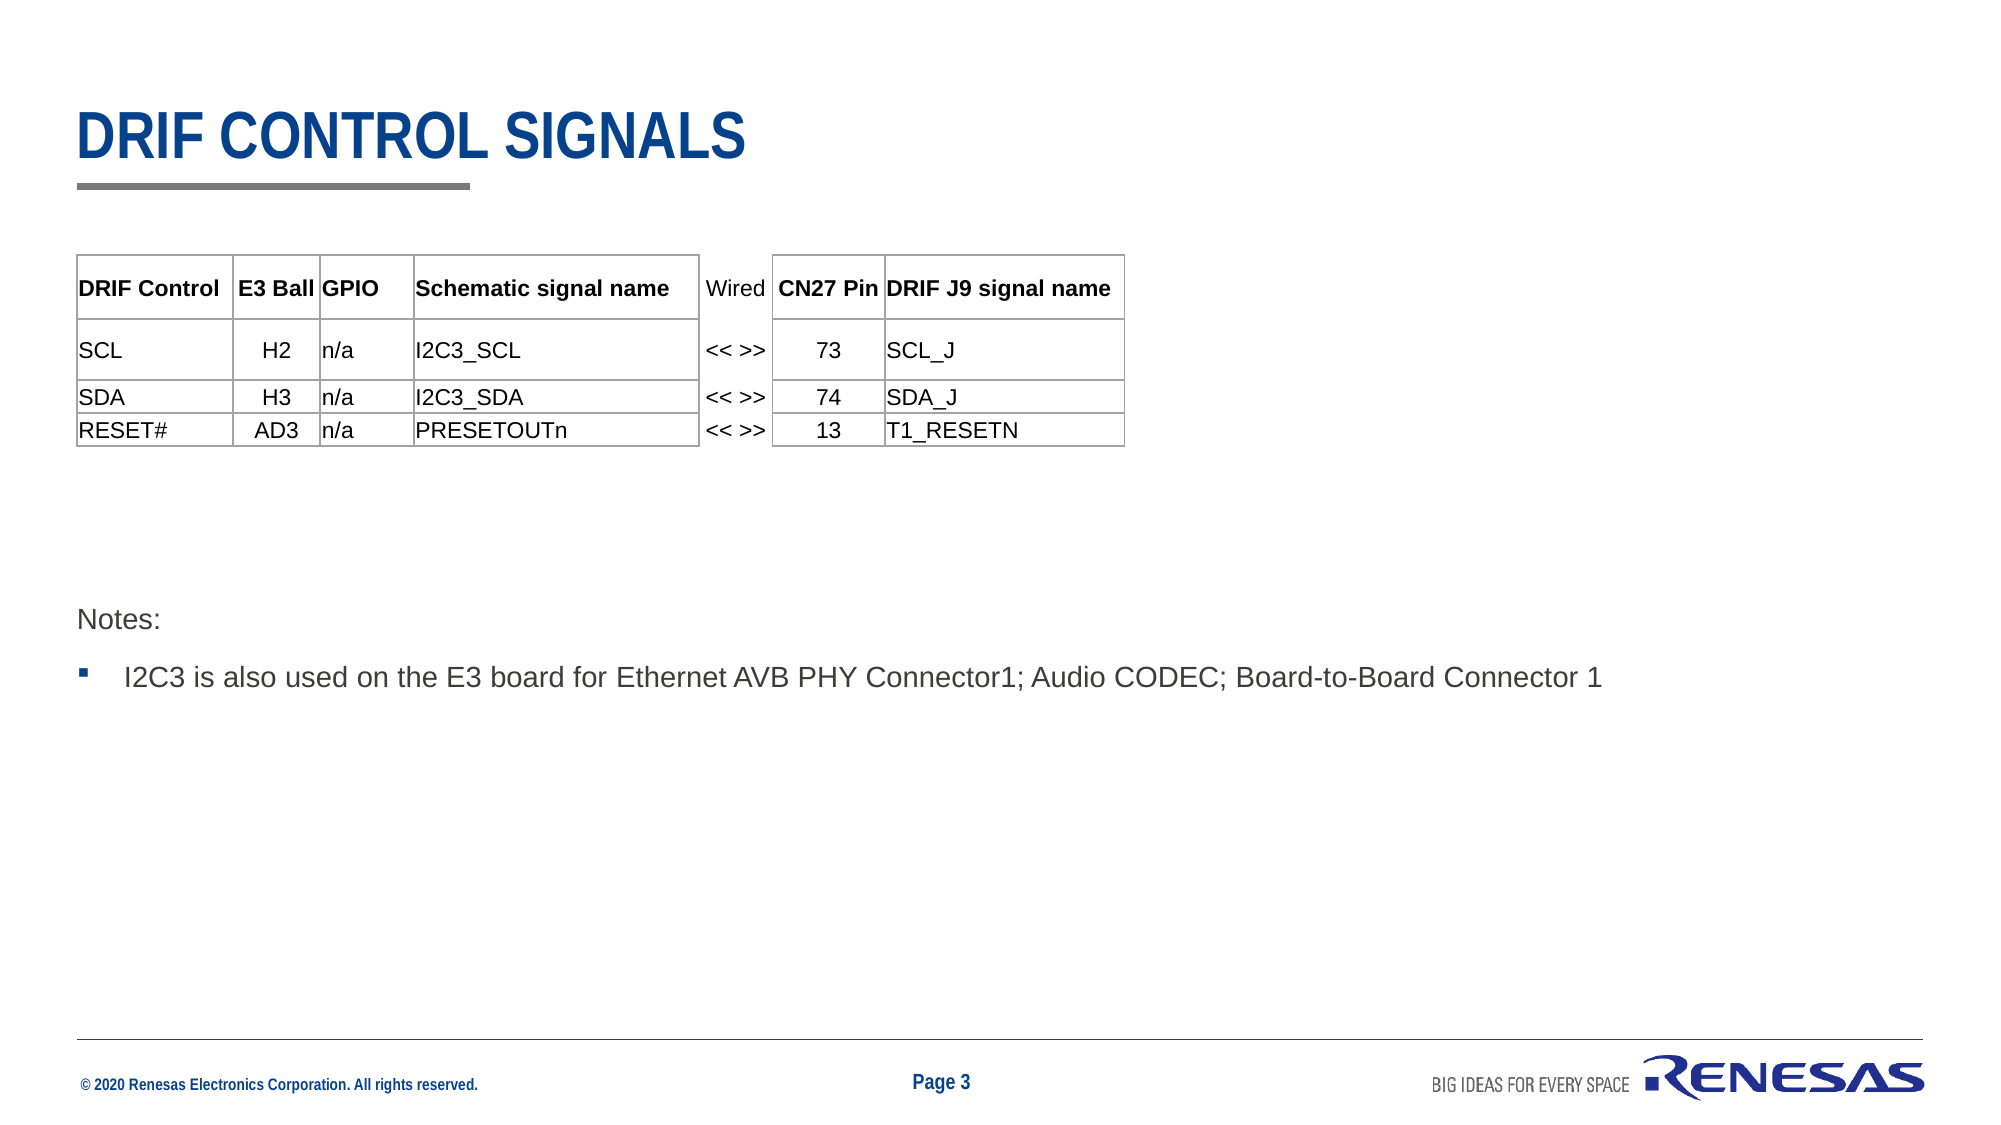

# DRIF Control Signals
| DRIF Control | E3 Ball | GPIO | Schematic signal name | Wired | CN27 Pin | DRIF J9 signal name |
| --- | --- | --- | --- | --- | --- | --- |
| SCL | H2 | n/a | I2C3\_SCL | << >> | 73 | SCL\_J |
| SDA | H3 | n/a | I2C3\_SDA | << >> | 74 | SDA\_J |
| RESET# | AD3 | n/a | PRESETOUTn | << >> | 13 | T1\_RESETN |
Notes:
I2C3 is also used on the E3 board for Ethernet AVB PHY Connector1; Audio CODEC; Board-to-Board Connector 1